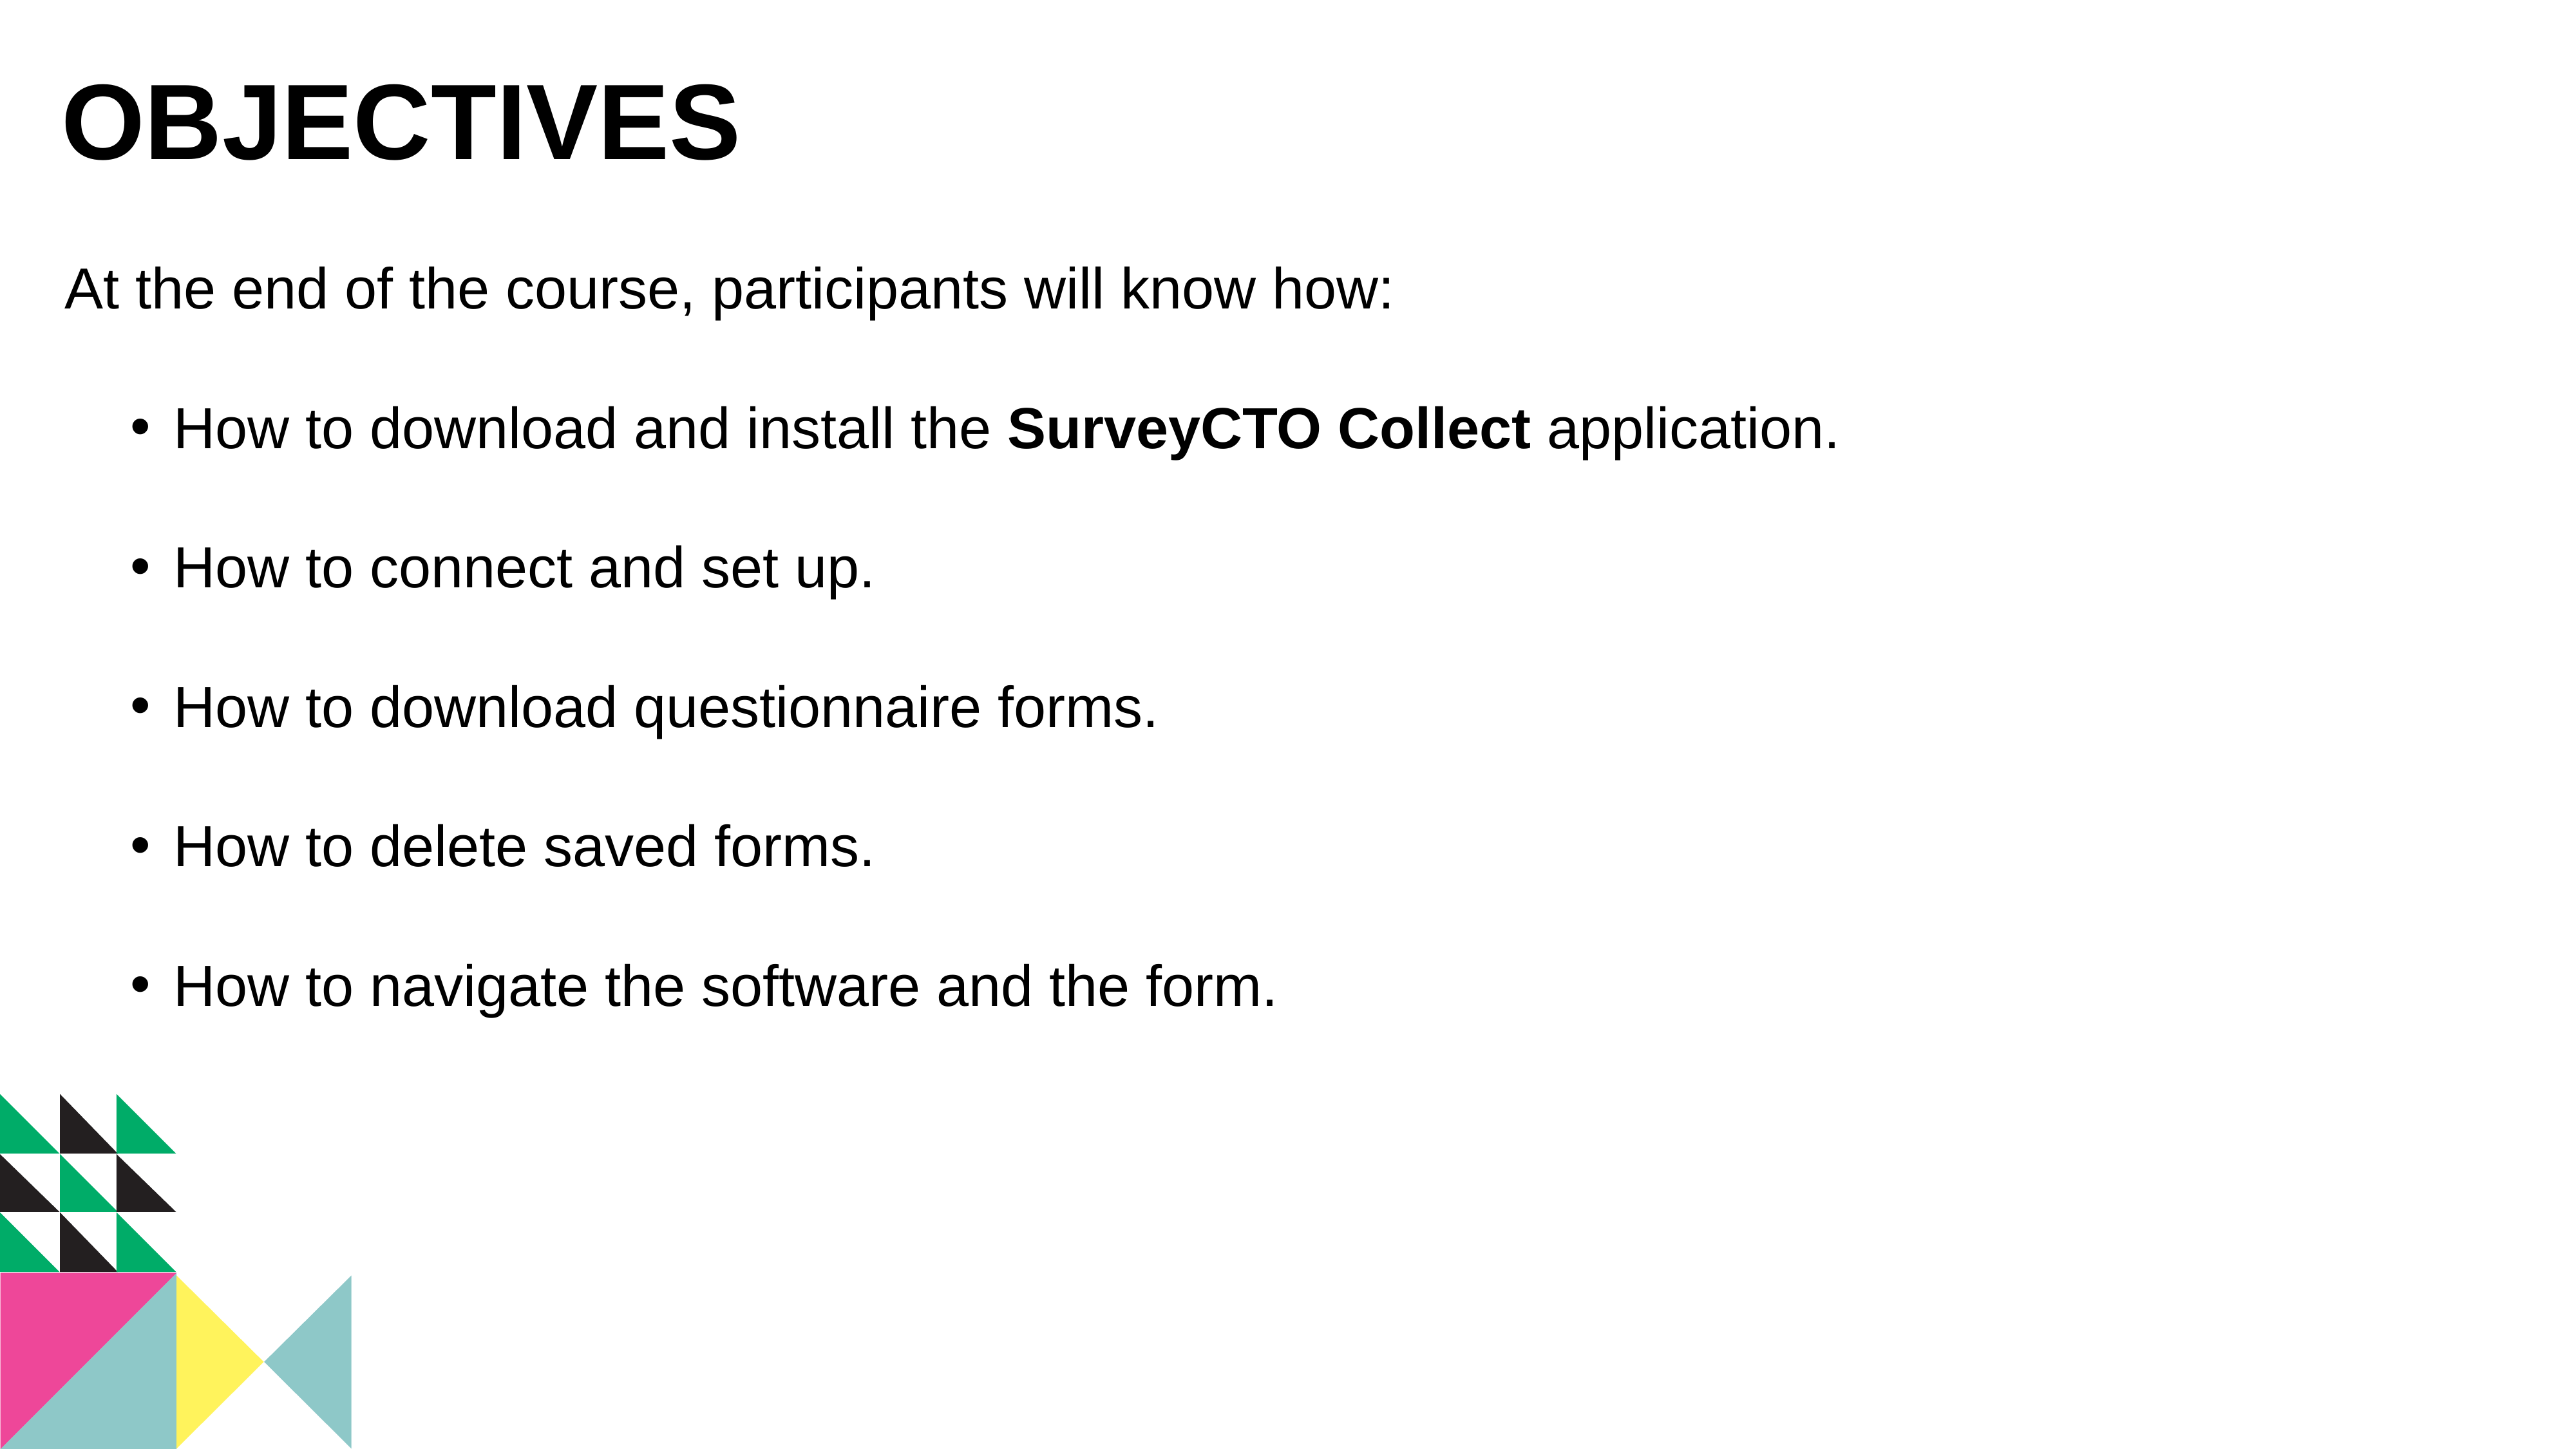

OBJECTIVES
At the end of the course, participants will know how:

How to download and install the SurveyCTO Collect application.

How to connect and set up.

How to download questionnaire forms.

How to delete saved forms.

How to navigate the software and the form.